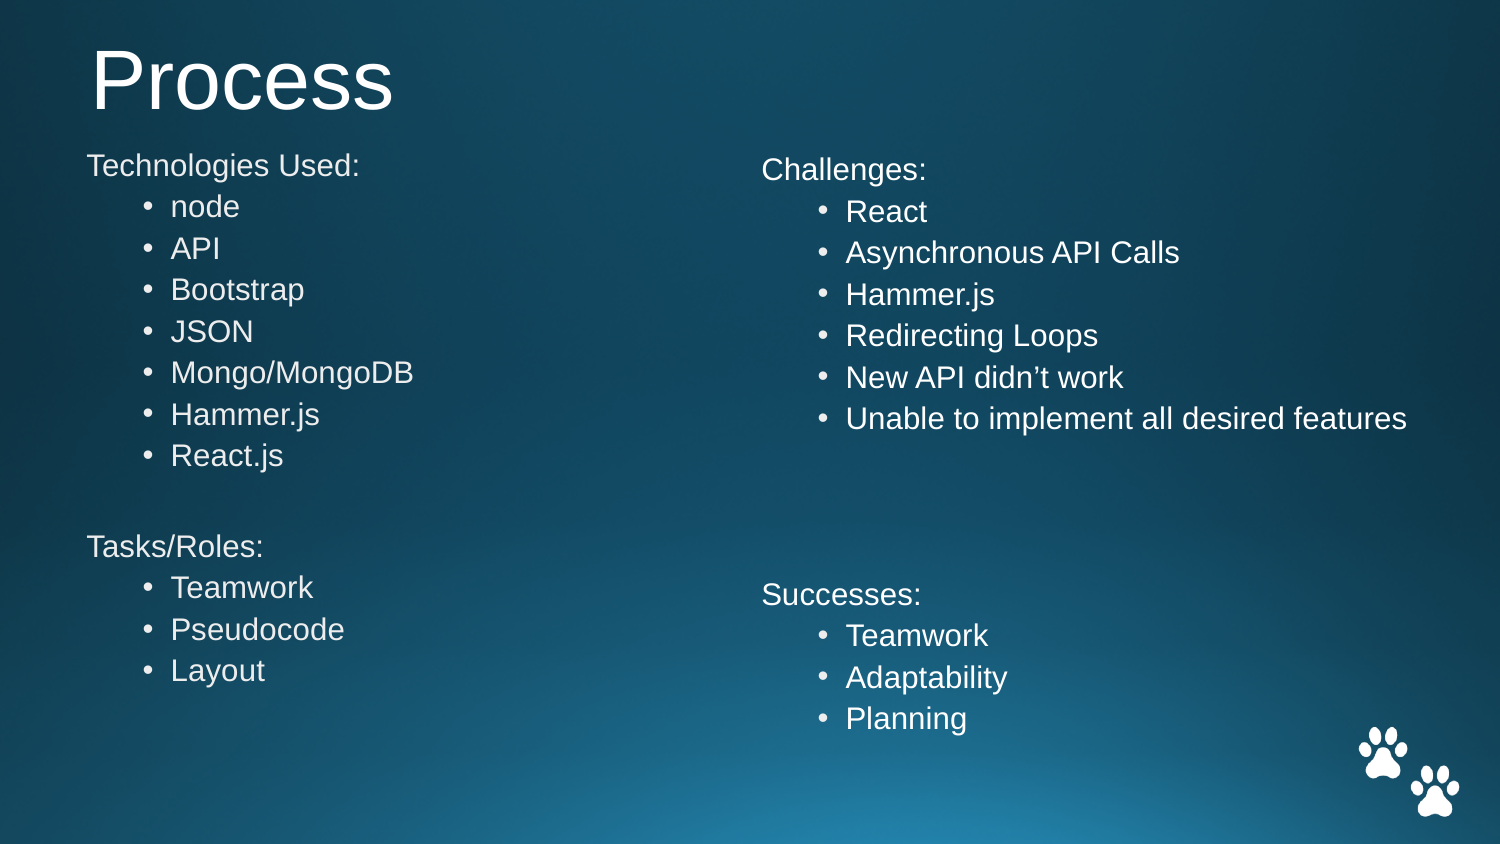

# Process
Technologies Used:
node
API
Bootstrap
JSON
Mongo/MongoDB
Hammer.js
React.js

Tasks/Roles:
Teamwork
Pseudocode
Layout

Challenges:
React
Asynchronous API Calls
Hammer.js
Redirecting Loops
New API didn’t work
Unable to implement all desired features

Successes:
Teamwork
Adaptability
Planning